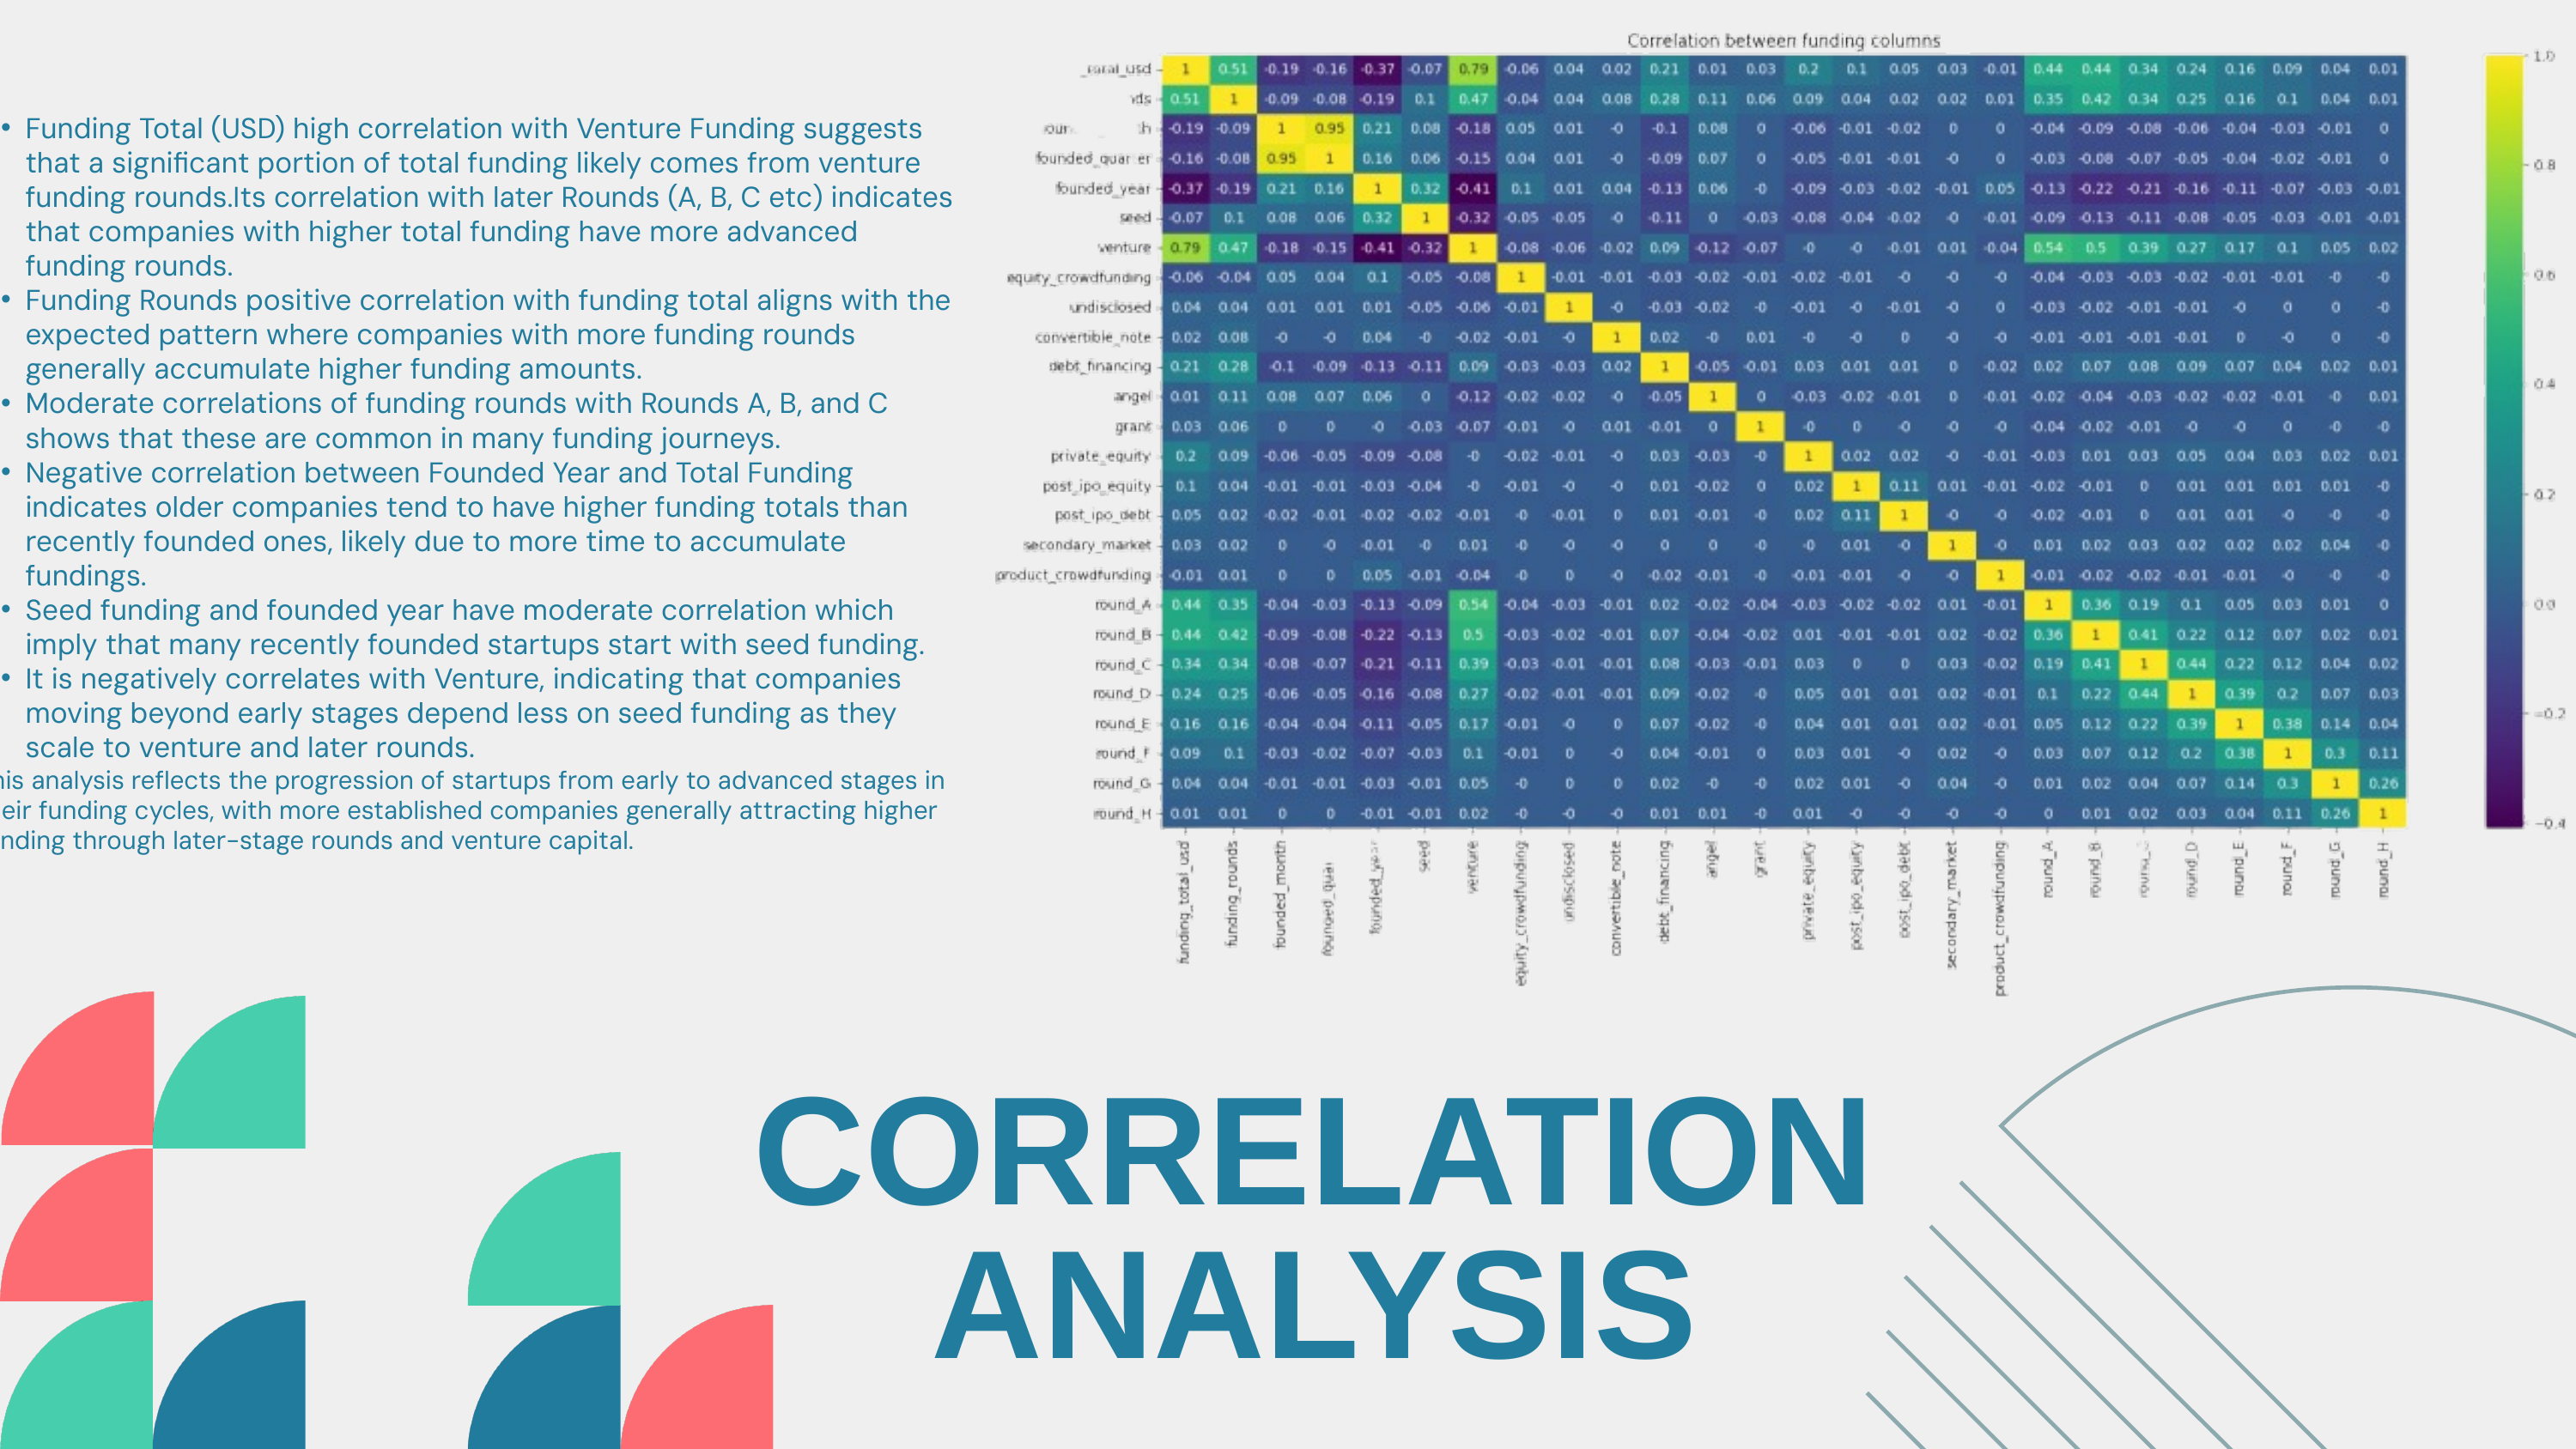

Funding Total (USD) high correlation with Venture Funding suggests that a significant portion of total funding likely comes from venture funding rounds.Its correlation with later Rounds (A, B, C etc) indicates that companies with higher total funding have more advanced funding rounds.
Funding Rounds positive correlation with funding total aligns with the expected pattern where companies with more funding rounds generally accumulate higher funding amounts.
Moderate correlations of funding rounds with Rounds A, B, and C shows that these are common in many funding journeys.
Negative correlation between Founded Year and Total Funding indicates older companies tend to have higher funding totals than recently founded ones, likely due to more time to accumulate fundings.
Seed funding and founded year have moderate correlation which imply that many recently founded startups start with seed funding.
It is negatively correlates with Venture, indicating that companies moving beyond early stages depend less on seed funding as they scale to venture and later rounds.
This analysis reflects the progression of startups from early to advanced stages in their funding cycles, with more established companies generally attracting higher funding through later-stage rounds and venture capital.
:

CORRELATION ANALYSIS